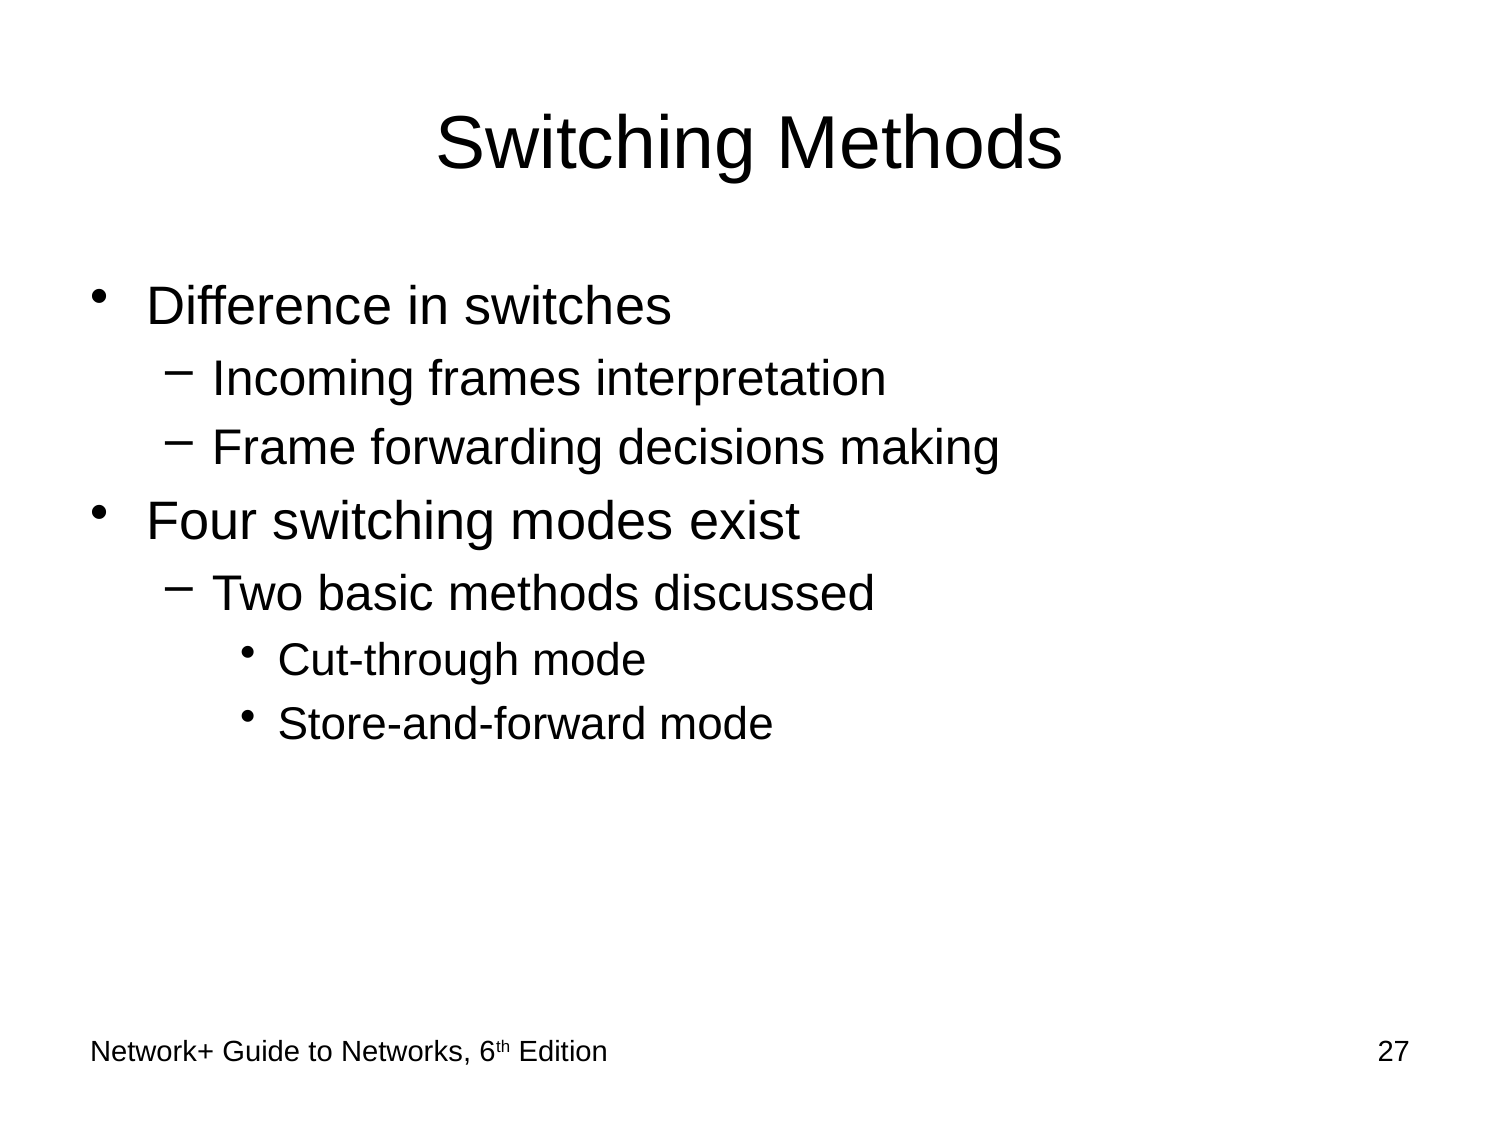

# Switching Methods
Difference in switches
Incoming frames interpretation
Frame forwarding decisions making
Four switching modes exist
Two basic methods discussed
Cut-through mode
Store-and-forward mode
Network+ Guide to Networks, 6th Edition
27